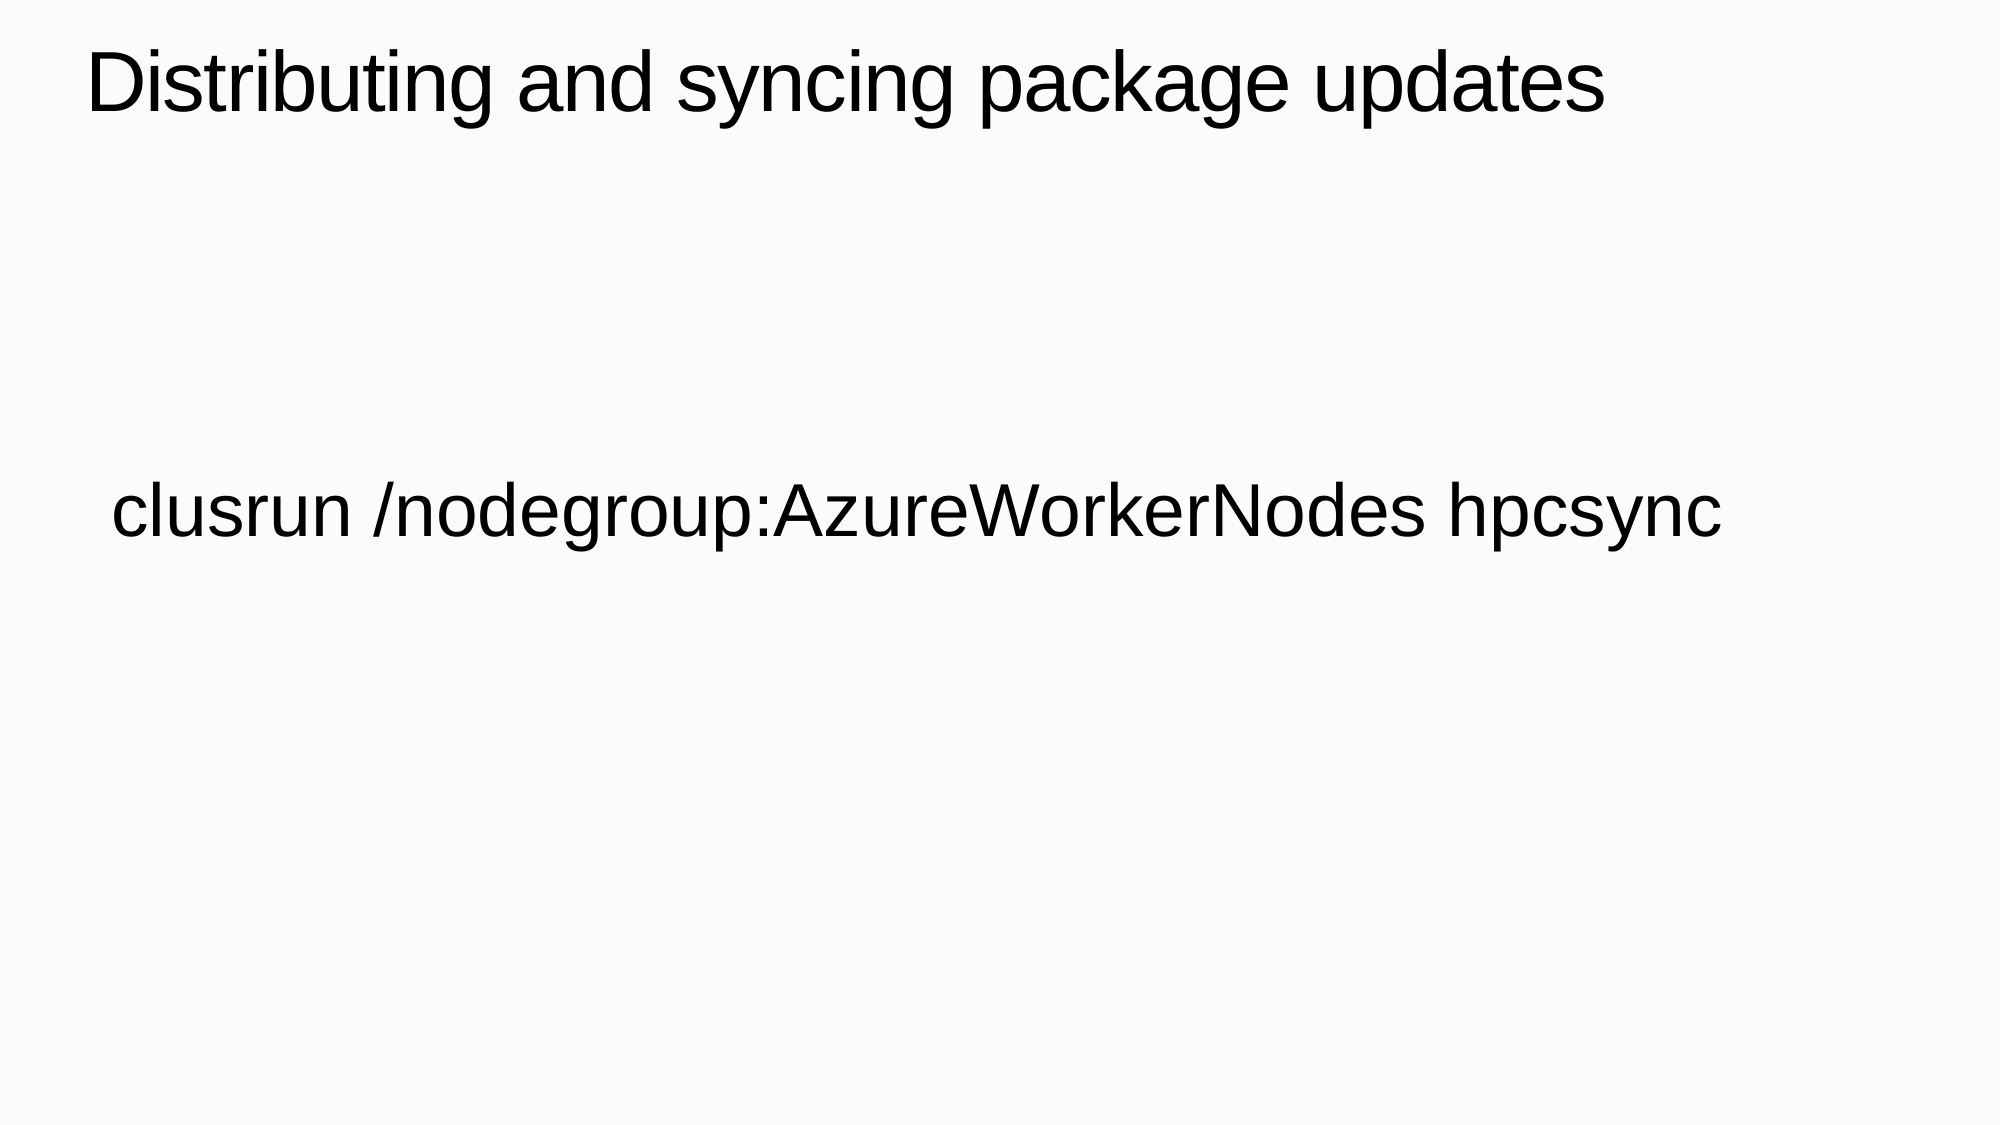

# Distributing and syncing package updates
clusrun /nodegroup:AzureWorkerNodes hpcsync